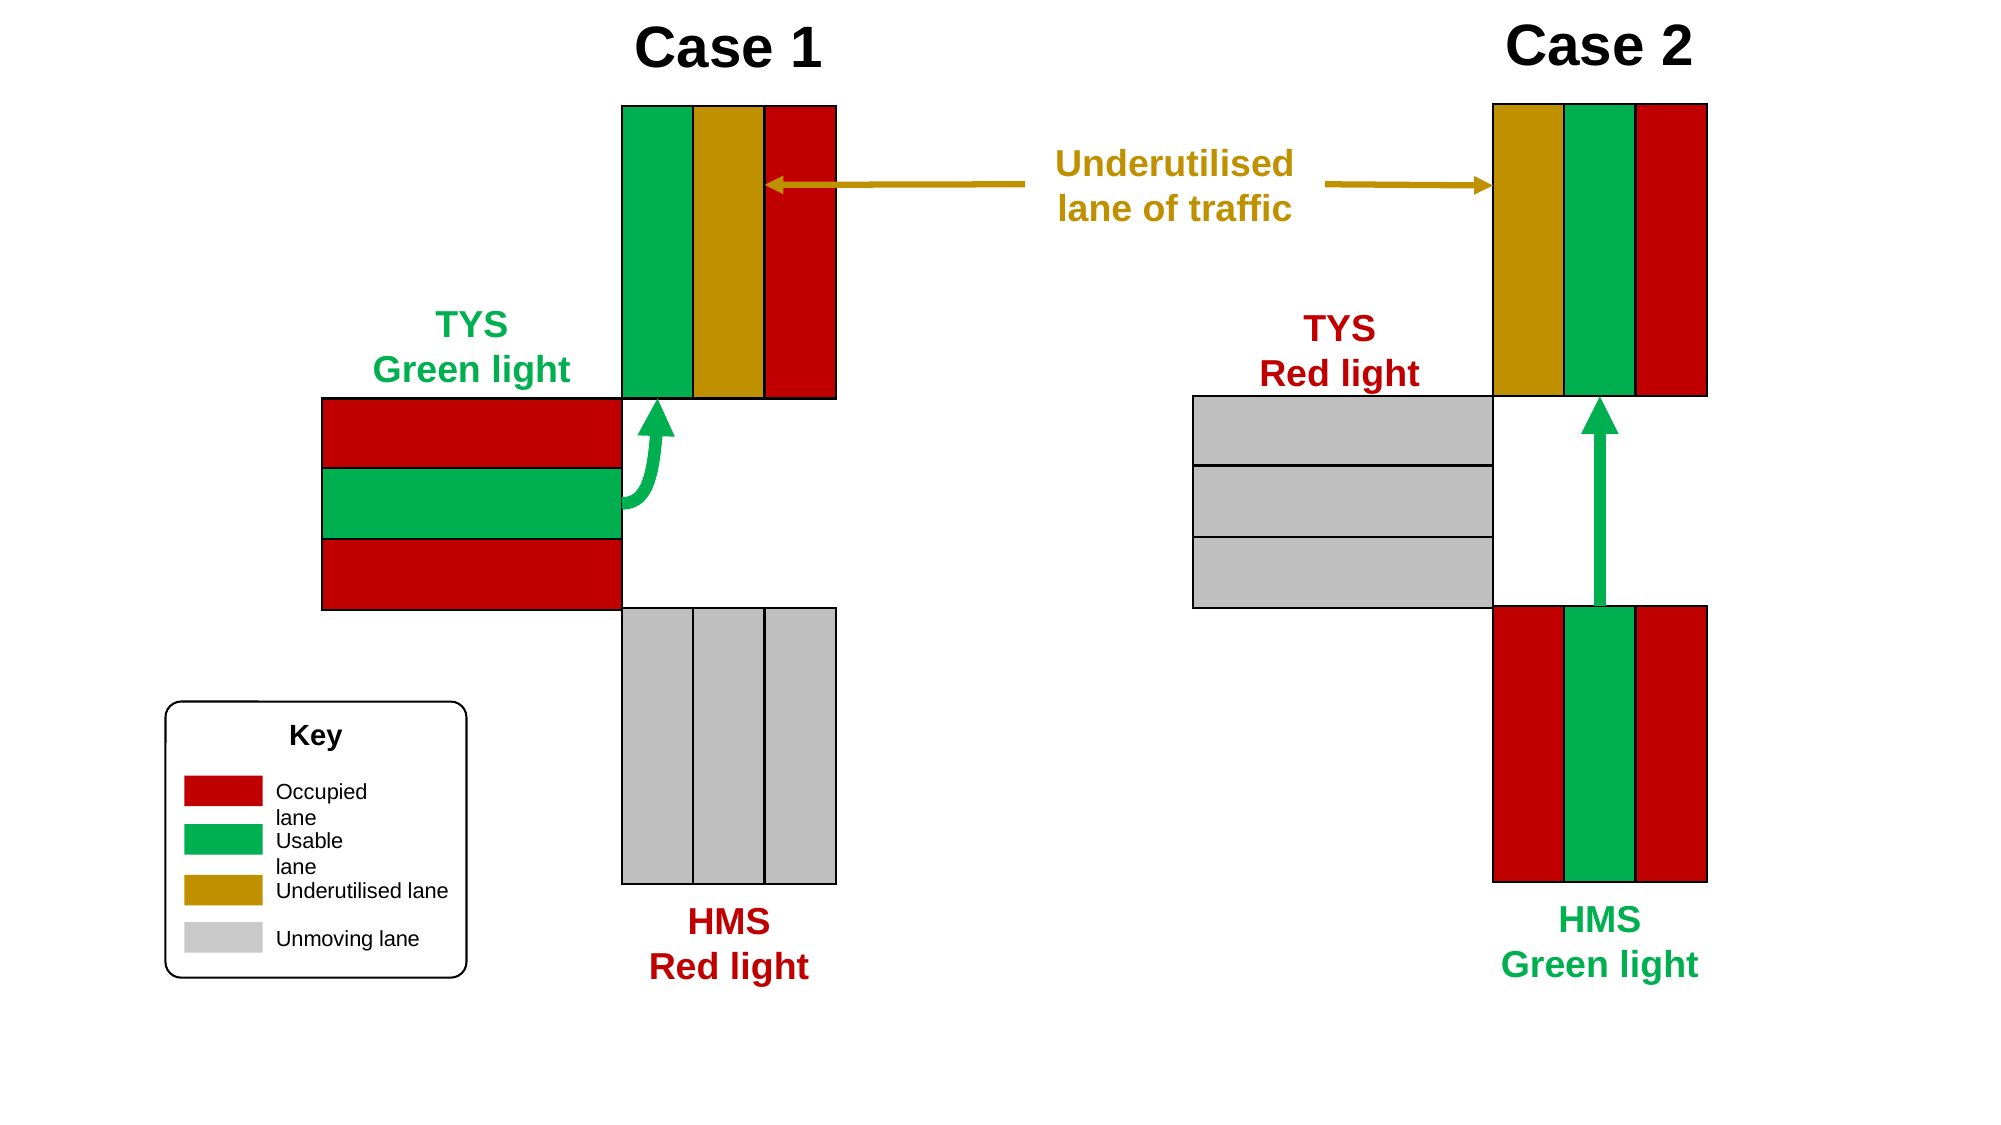

Case 2
Case 1

Underutilised lane of traffic

TYS
Green light
TYS
Red light

Key
Occupied lane

Usable lane

Underutilised lane

HMS
Green light
HMS
Red light
Unmoving lane